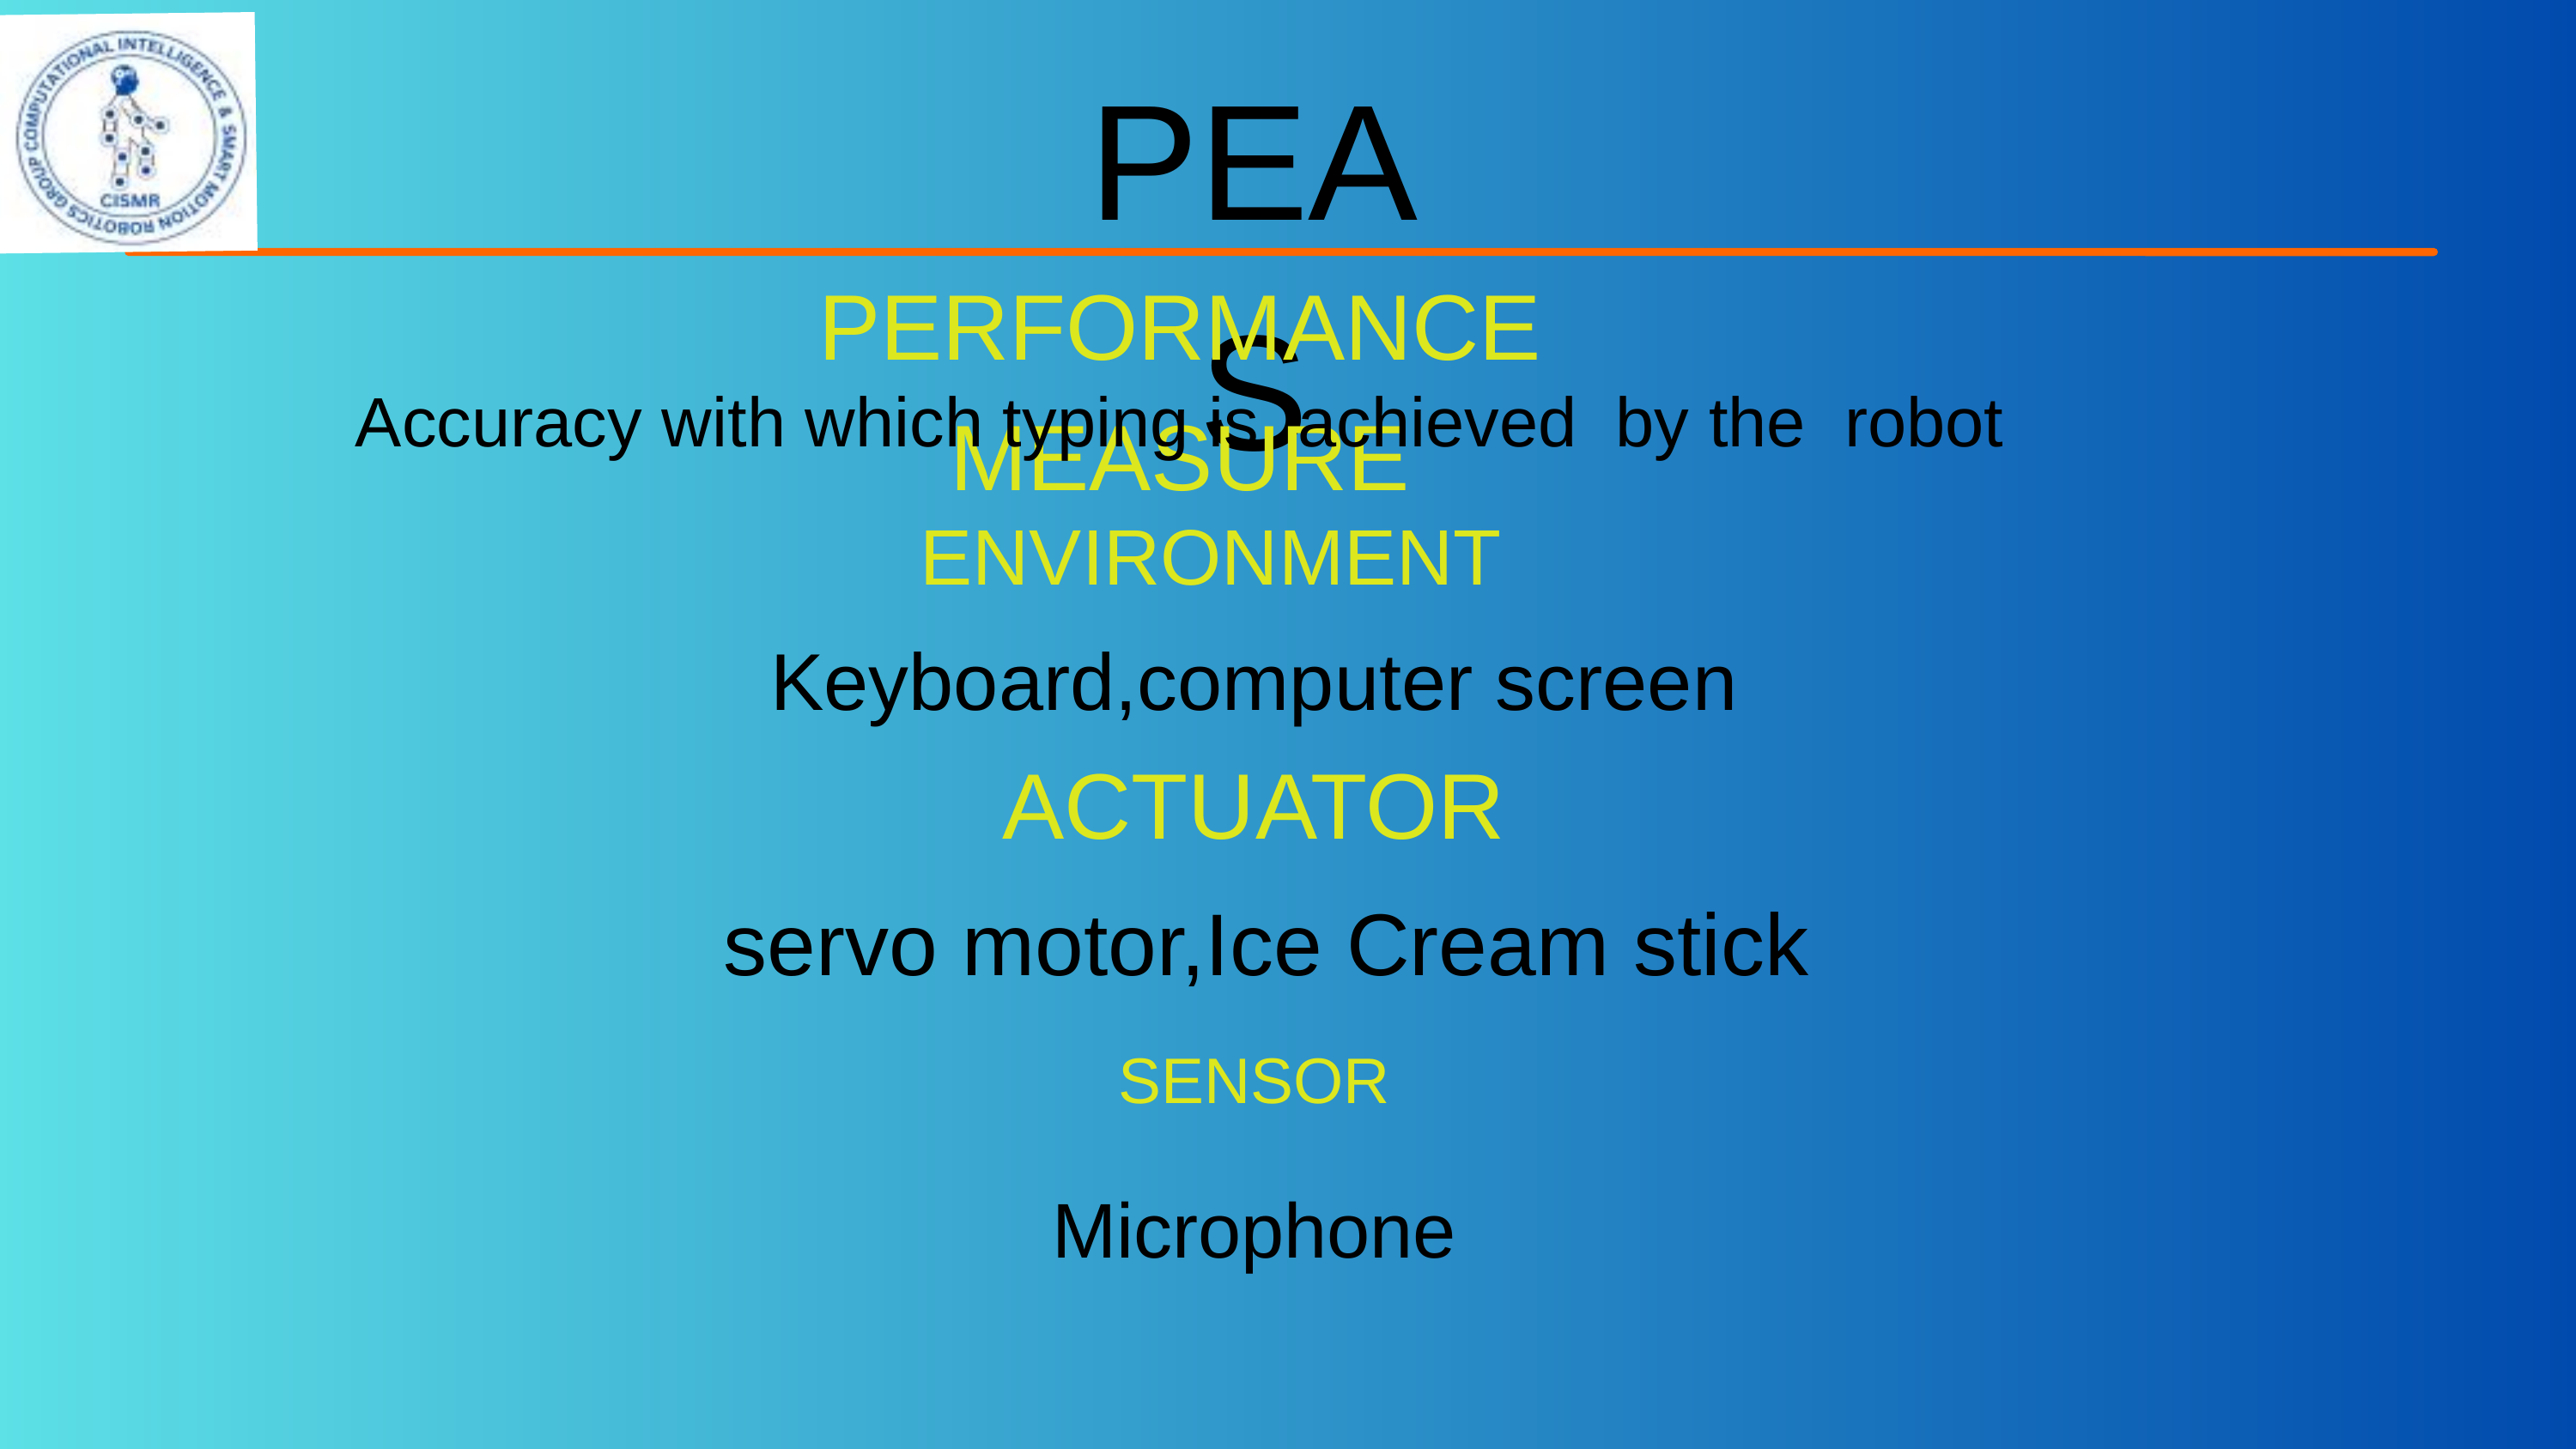

PEAS
PERFORMANCE MEASURE

Accuracy with which typing is  achieved  by the  robot
ENVIRONMENT
Keyboard,computer screen
ACTUATOR
 servo motor,Ice Cream stick
SENSOR
Microphone